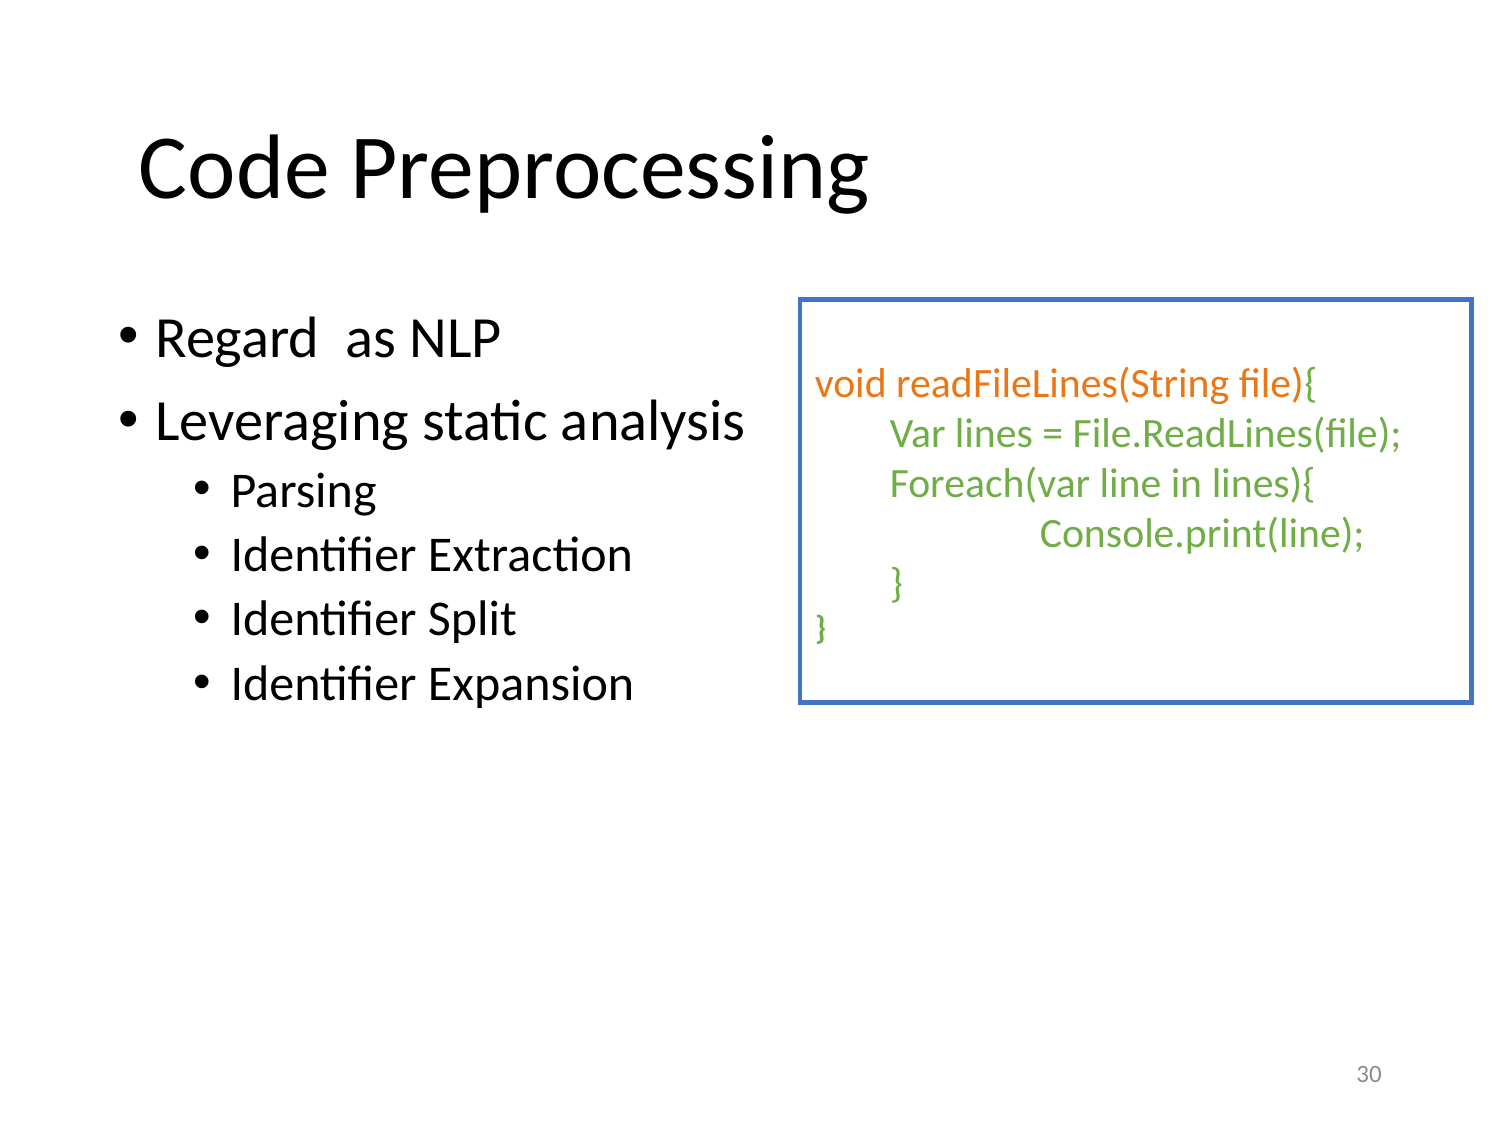

# Code Preprocessing
Regard  as NLP
Leveraging static analysis
Parsing
Identifier Extraction
Identifier Split
Identifier Expansion
void readFileLines(String file){
Var lines = File.ReadLines(file);
Foreach(var line in lines){
	Console.print(line);
}
}
30